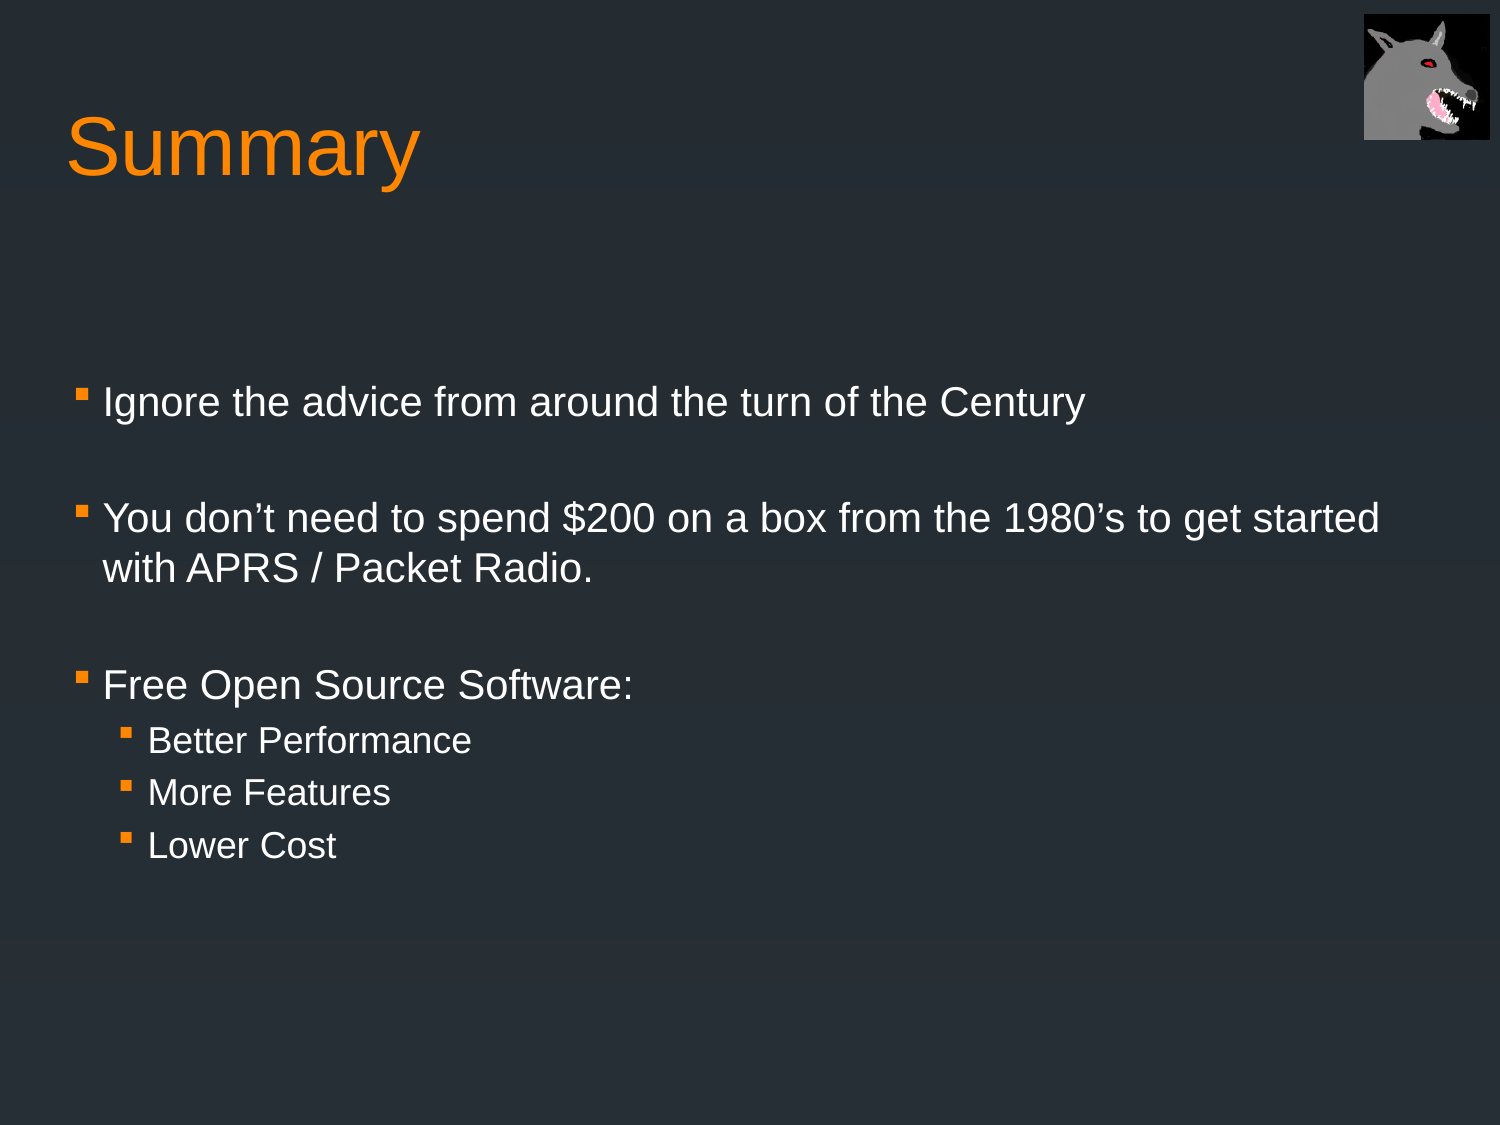

# Summary

Ignore the advice from around the turn of the Century

You don’t need to spend $200 on a box from the 1980’s to get started with APRS / Packet Radio.

Free Open Source Software:
Better Performance
More Features
Lower Cost